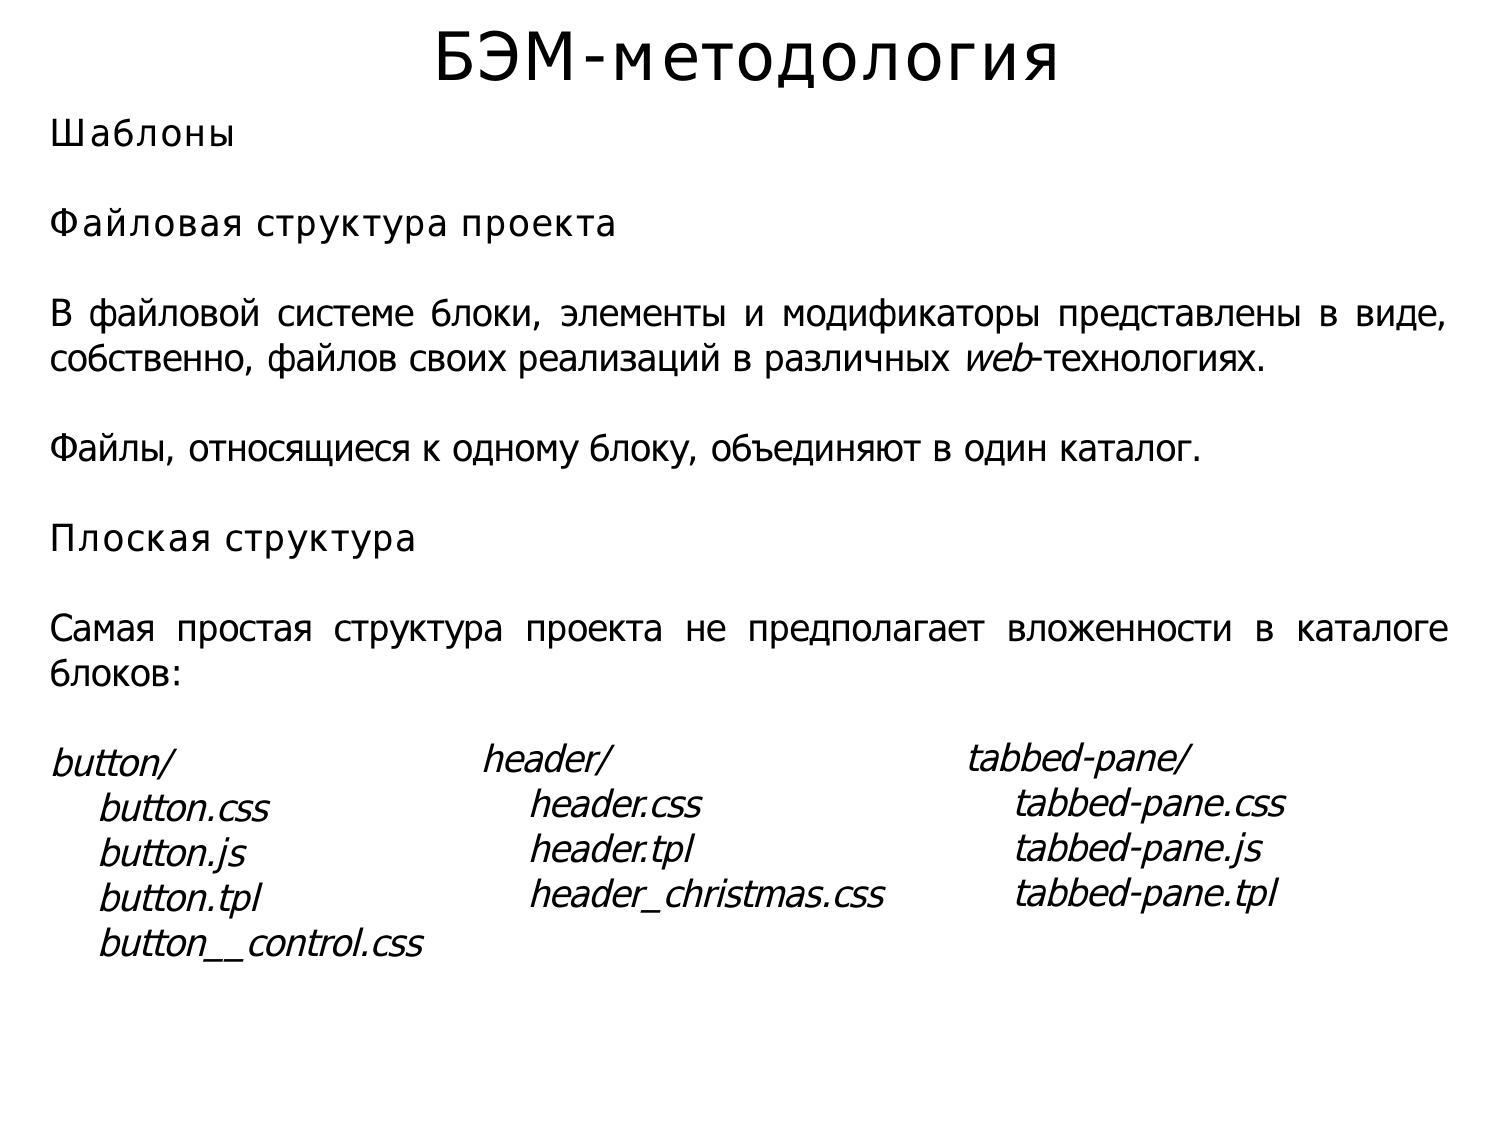

БЭМ-методология
Шаблоны

Файловая структура проекта

В файловой системе блоки, элементы и модификаторы представлены в виде, собственно, файлов своих реализаций в различных web-технологиях.

Файлы, относящиеся к одному блоку, объединяют в один каталог.

Плоская структура

Самая простая структура проекта не предполагает вложенности в каталоге блоков:

button/
    button.css
    button.js
    button.tpl
    button__control.css
tabbed-pane/
    tabbed-pane.css
    tabbed-pane.js
    tabbed-pane.tpl
header/
    header.css
    header.tpl
    header_christmas.css